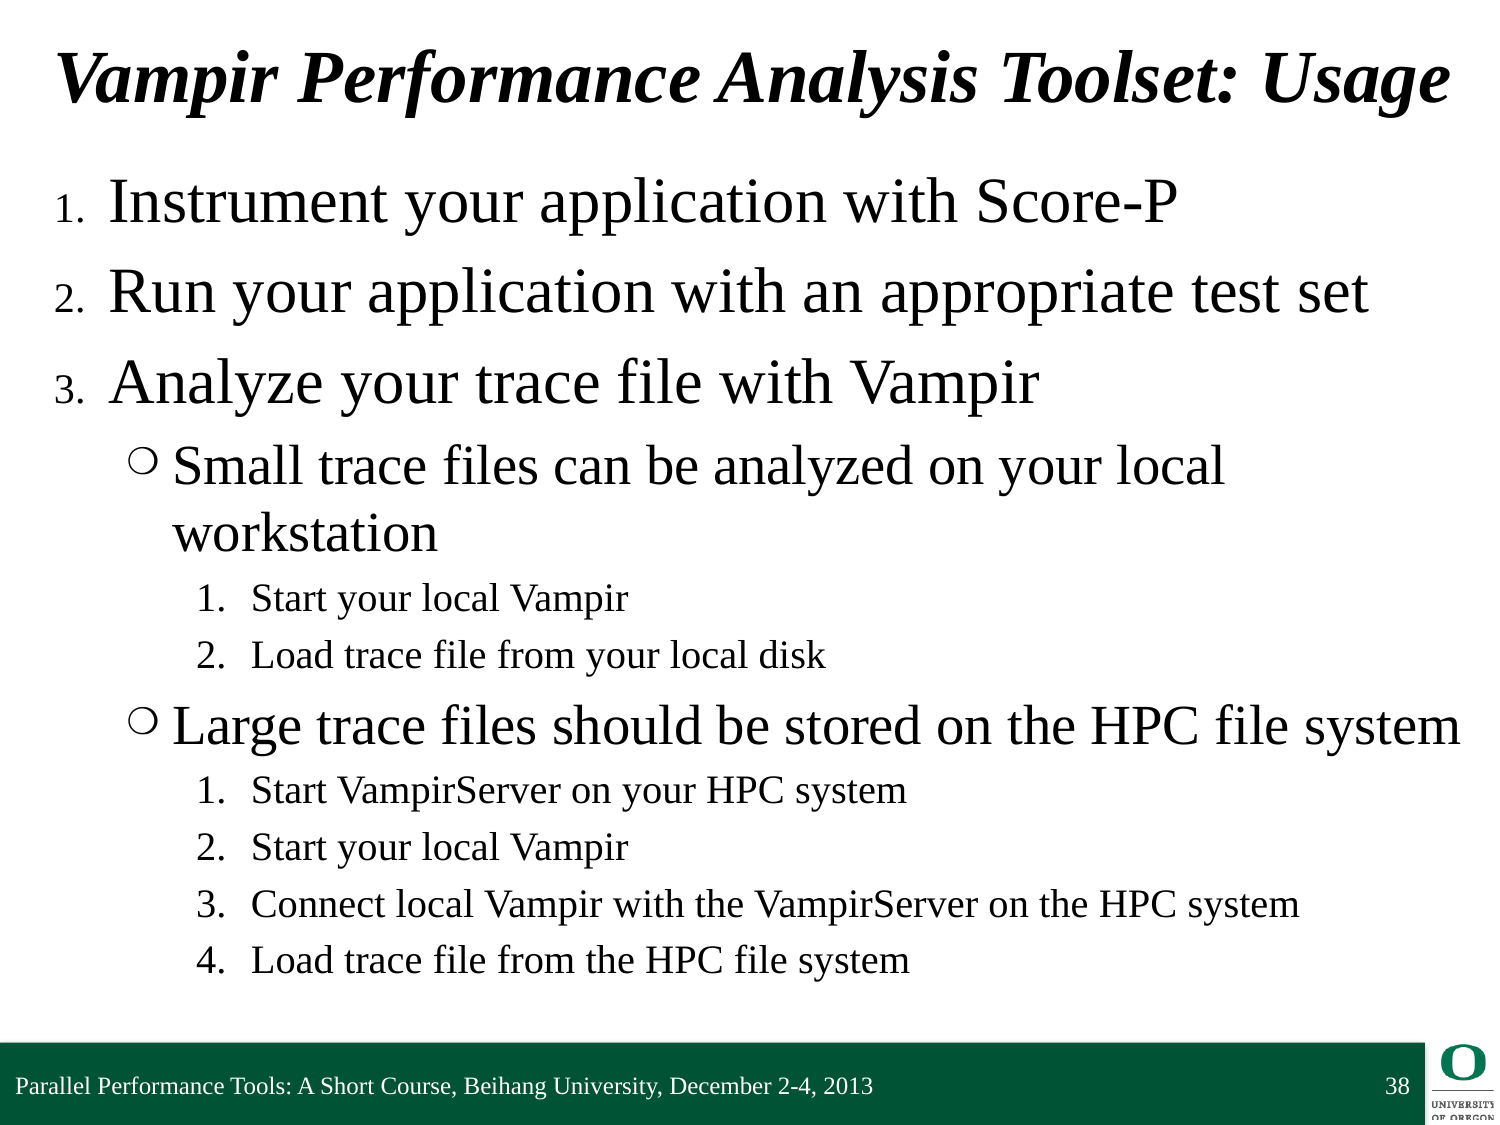

# Vampir Performance Analysis Toolset: Usage
Instrument your application with Score-P
Run your application with an appropriate test set
Analyze your trace file with Vampir
Small trace files can be analyzed on your local workstation
Start your local Vampir
Load trace file from your local disk
Large trace files should be stored on the HPC file system
Start VampirServer on your HPC system
Start your local Vampir
Connect local Vampir with the VampirServer on the HPC system
Load trace file from the HPC file system
Parallel Performance Tools: A Short Course, Beihang University, December 2-4, 2013
38